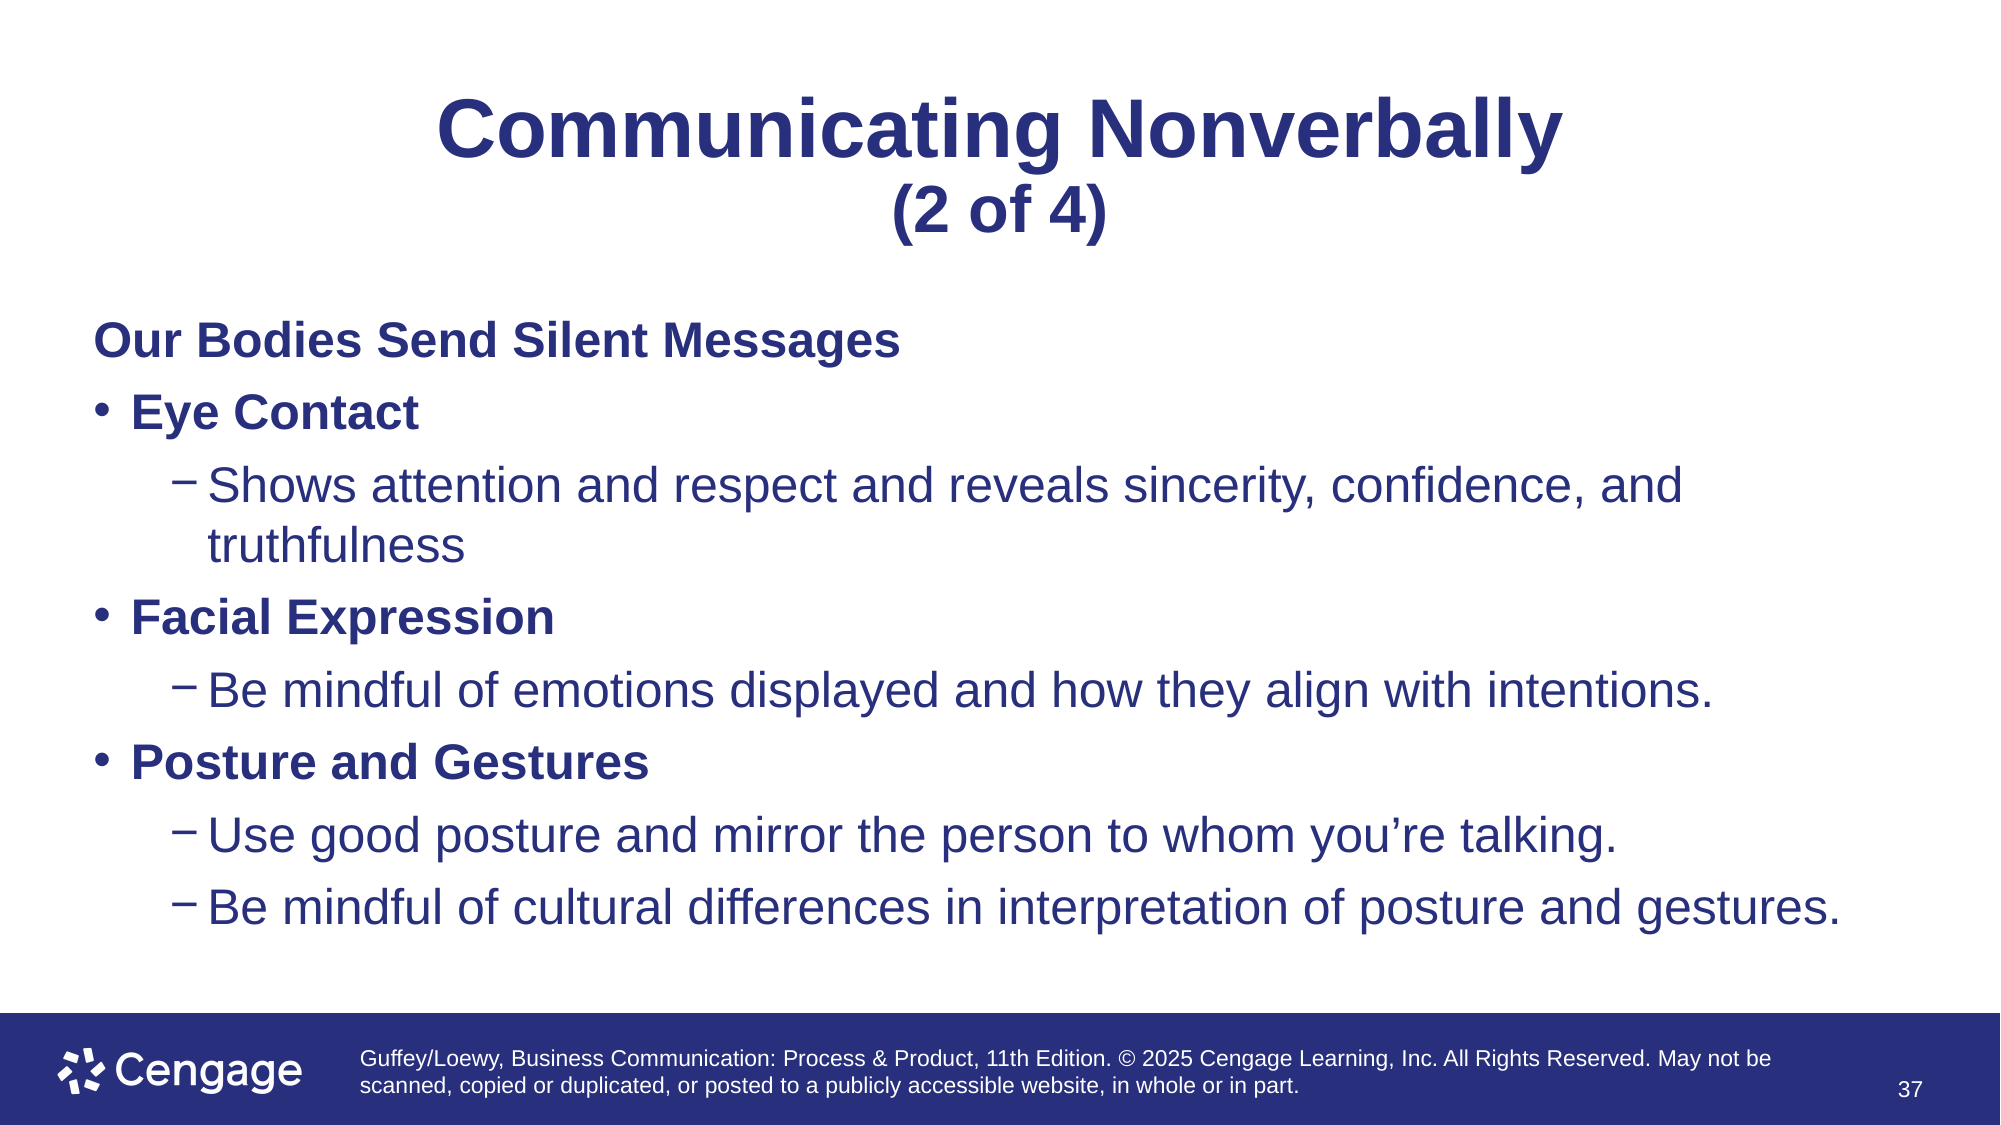

# Communicating Nonverbally (2 of 4)
Our Bodies Send Silent Messages
Eye Contact
Shows attention and respect and reveals sincerity, confidence, and truthfulness
Facial Expression
Be mindful of emotions displayed and how they align with intentions.
Posture and Gestures
Use good posture and mirror the person to whom you’re talking.
Be mindful of cultural differences in interpretation of posture and gestures.